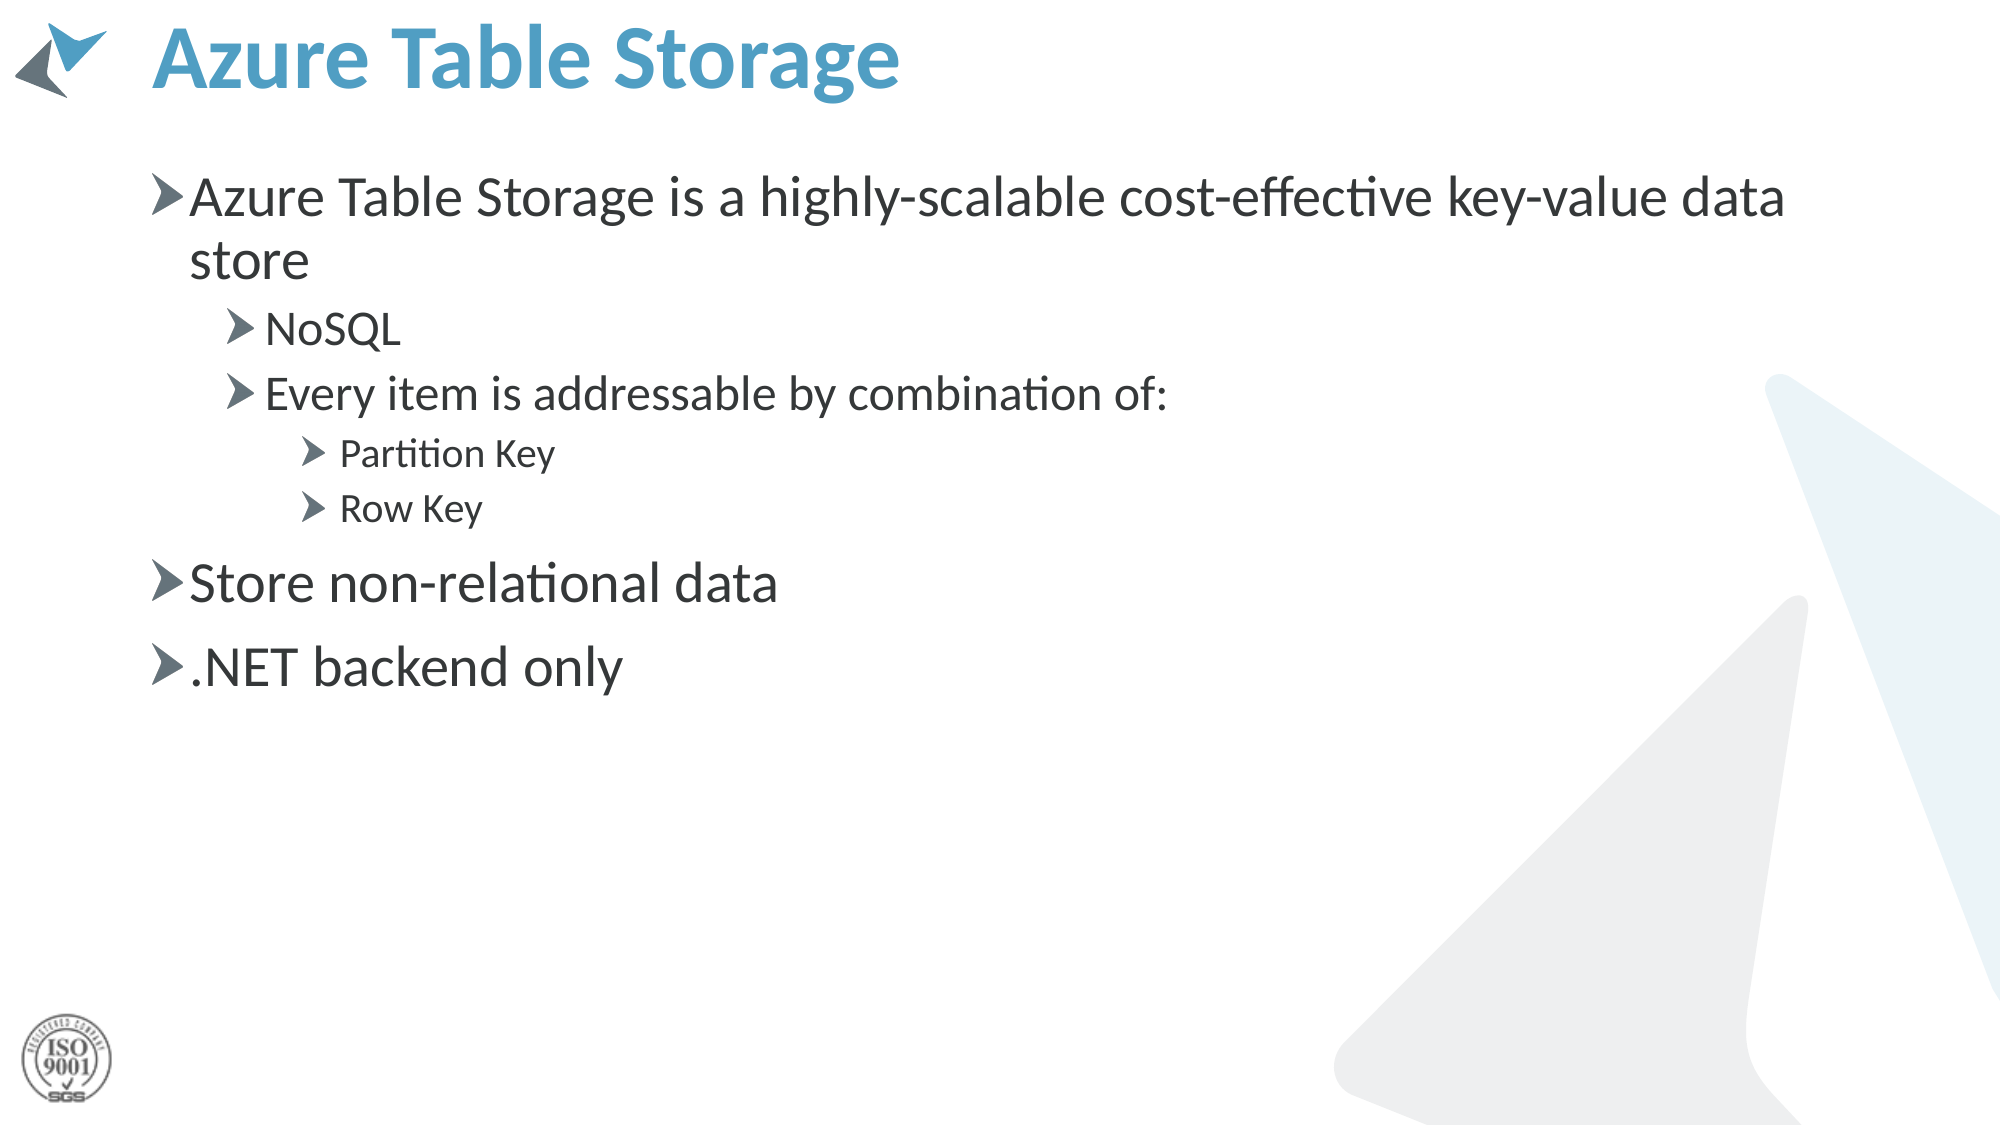

# Azure Table Storage
Azure Table Storage is a highly-scalable cost-effective key-value data store
NoSQL
Every item is addressable by combination of:
Partition Key
Row Key
Store non-relational data
.NET backend only